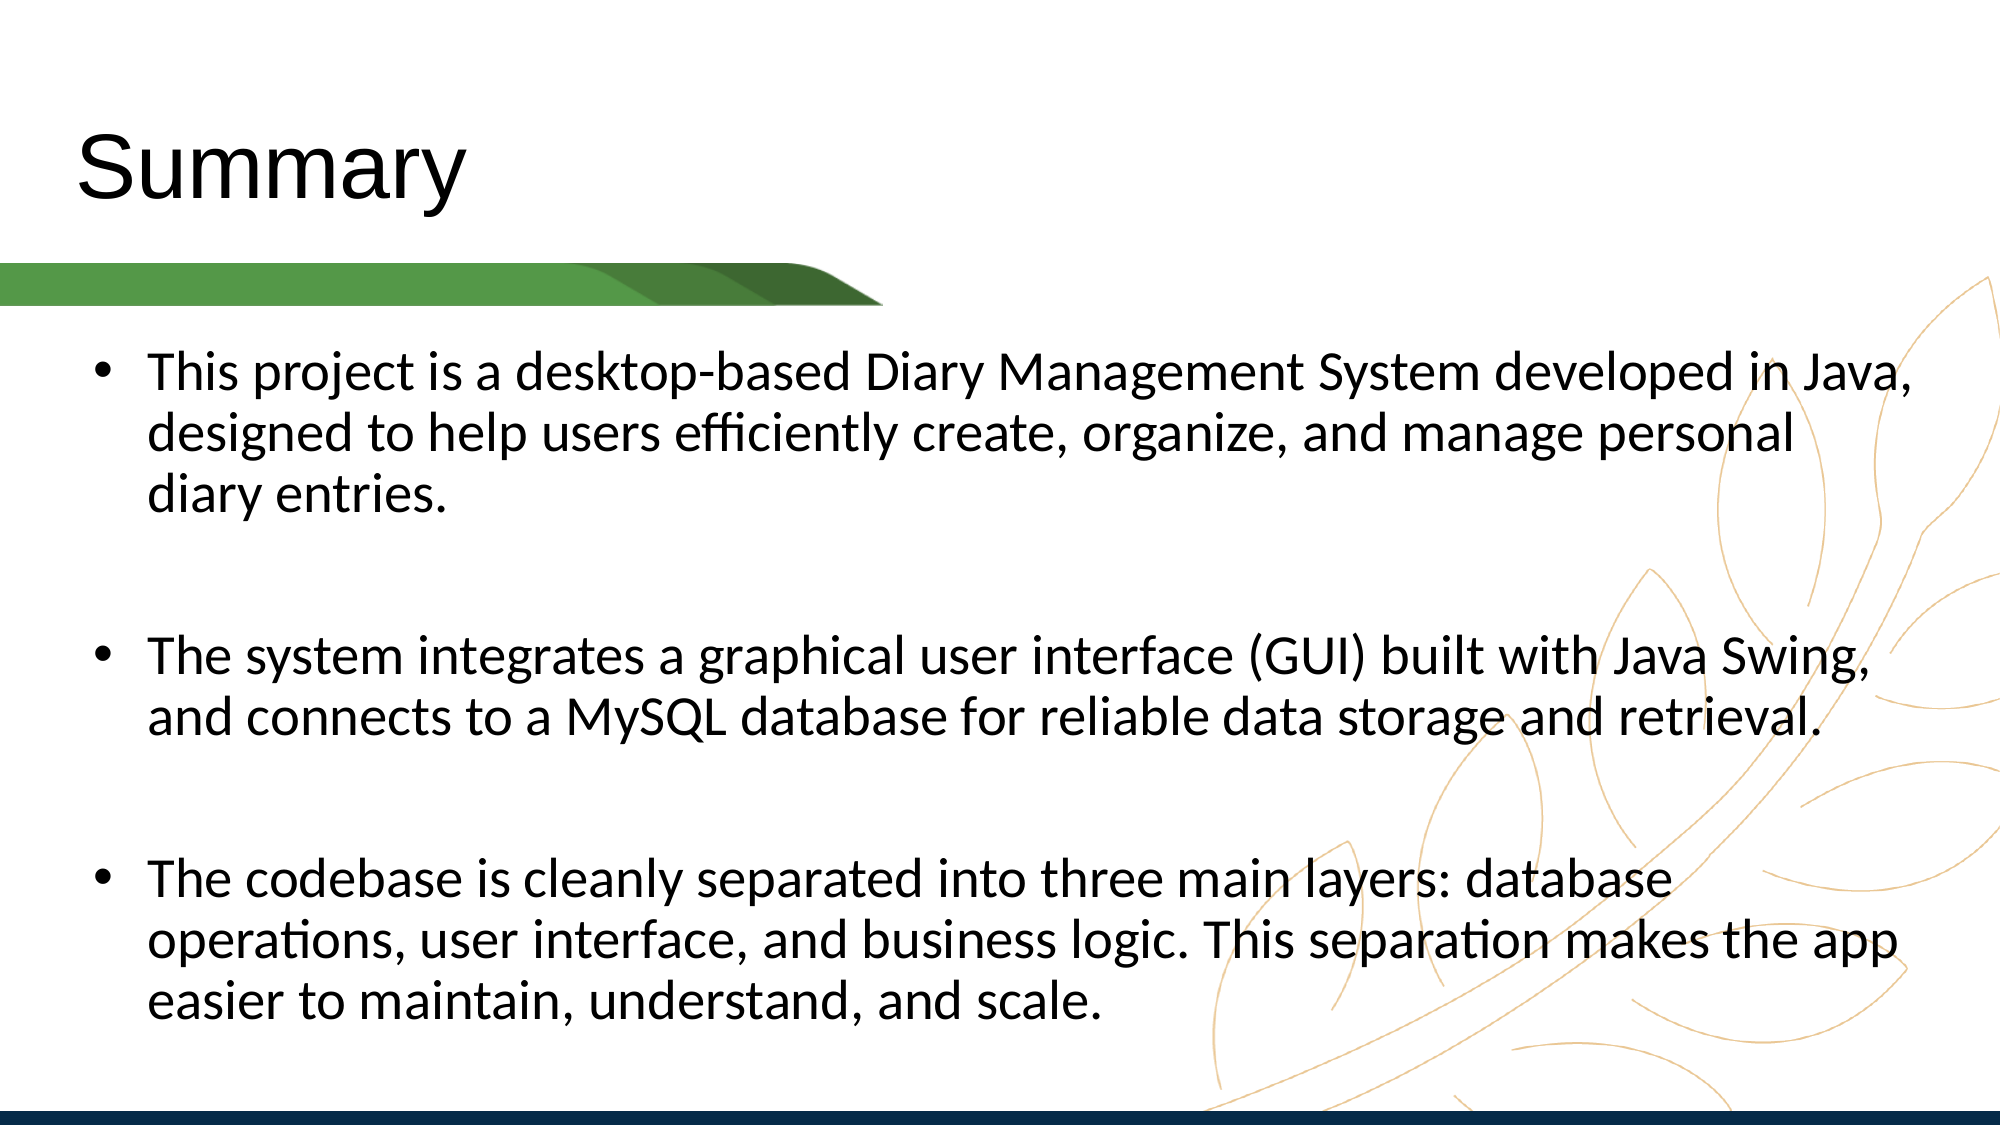

# Summary
This project is a desktop-based Diary Management System developed in Java, designed to help users efficiently create, organize, and manage personal diary entries.

The system integrates a graphical user interface (GUI) built with Java Swing, and connects to a MySQL database for reliable data storage and retrieval.

The codebase is cleanly separated into three main layers: database operations, user interface, and business logic. This separation makes the app easier to maintain, understand, and scale.